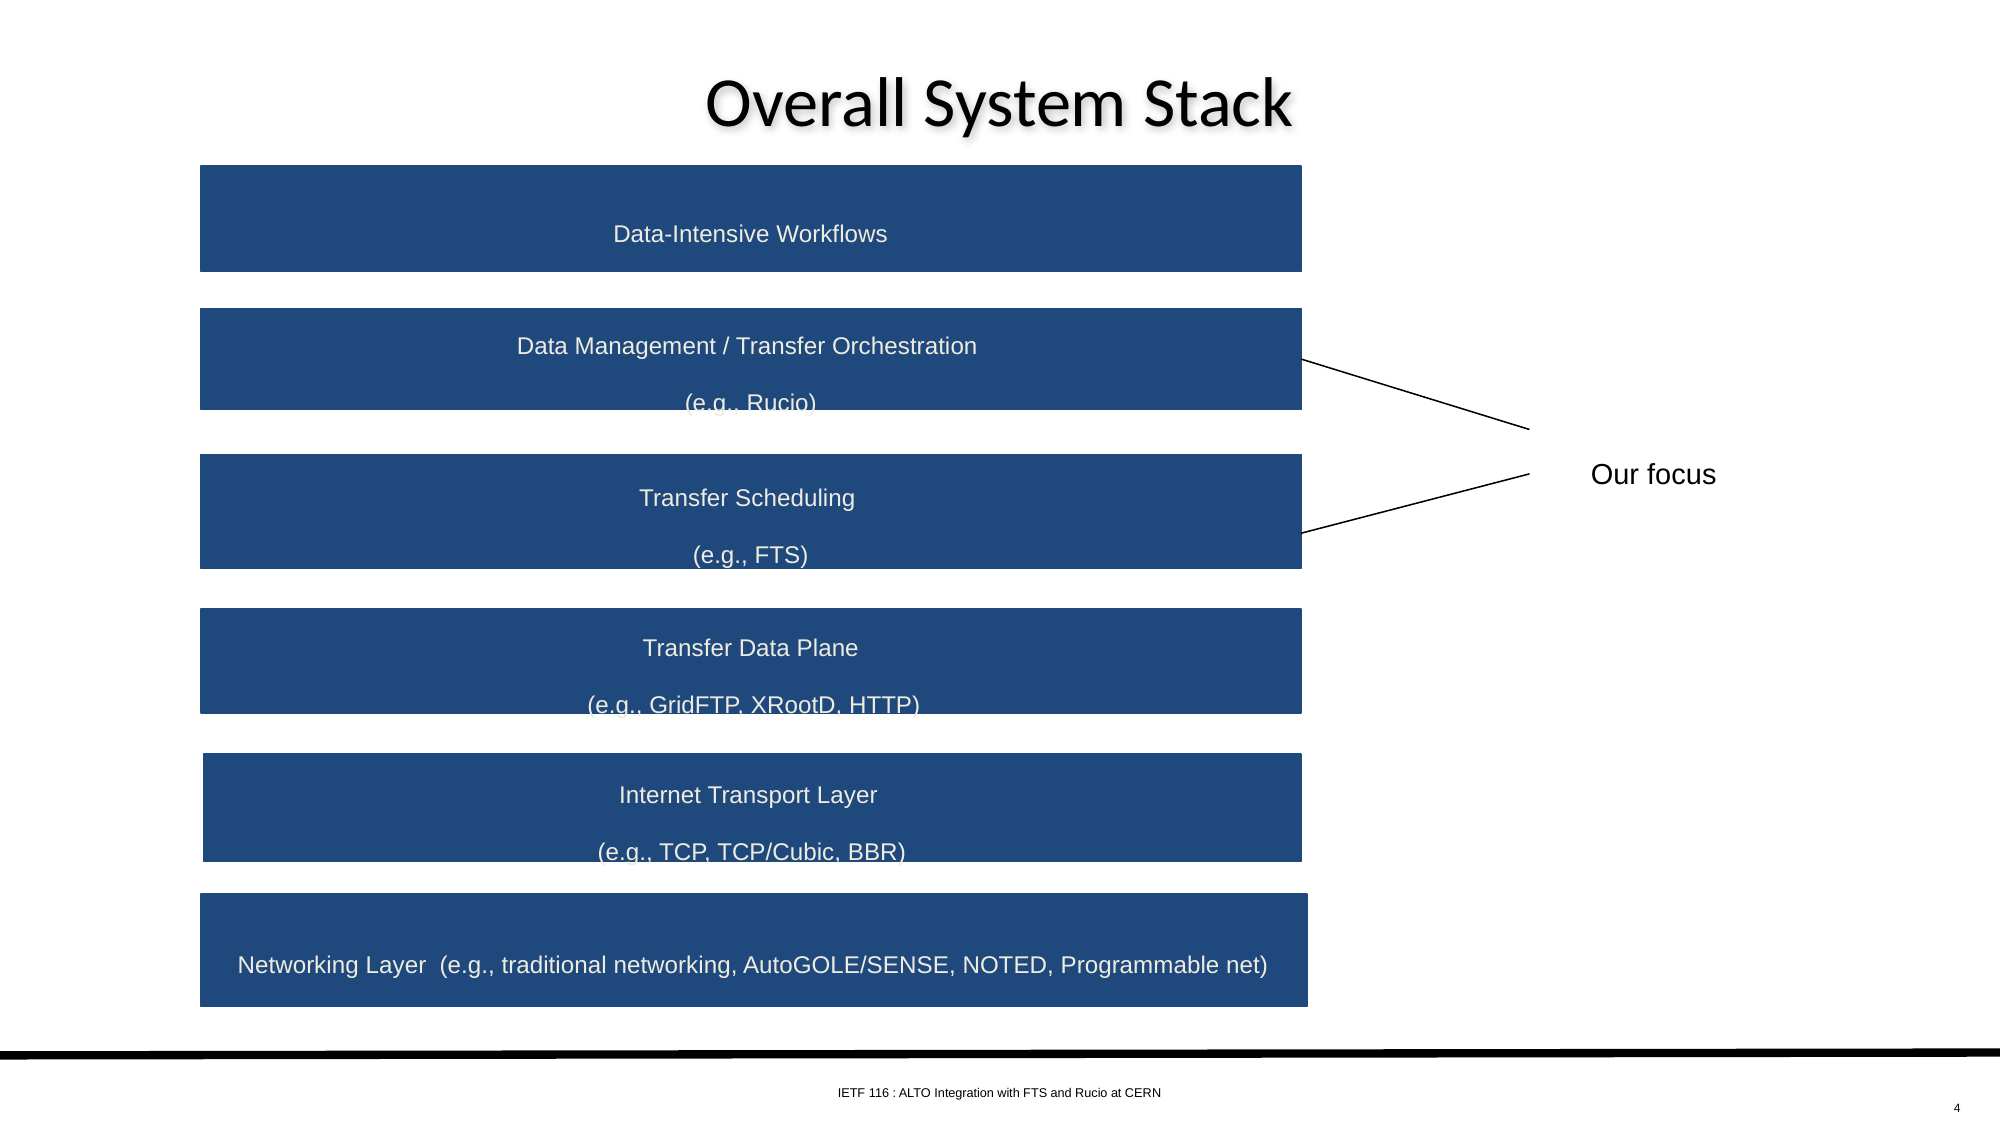

# Overall System Stack
Data-Intensive Workflows
Data Management / Transfer Orchestration
(e.g., Rucio)
Our focus
Transfer Scheduling
(e.g., FTS)
Transfer Data Plane
 (e.g., GridFTP, XRootD, HTTP)
Internet Transport Layer
(e.g., TCP, TCP/Cubic, BBR)
Networking Layer  (e.g., traditional networking, AutoGOLE/SENSE, NOTED, Programmable net)